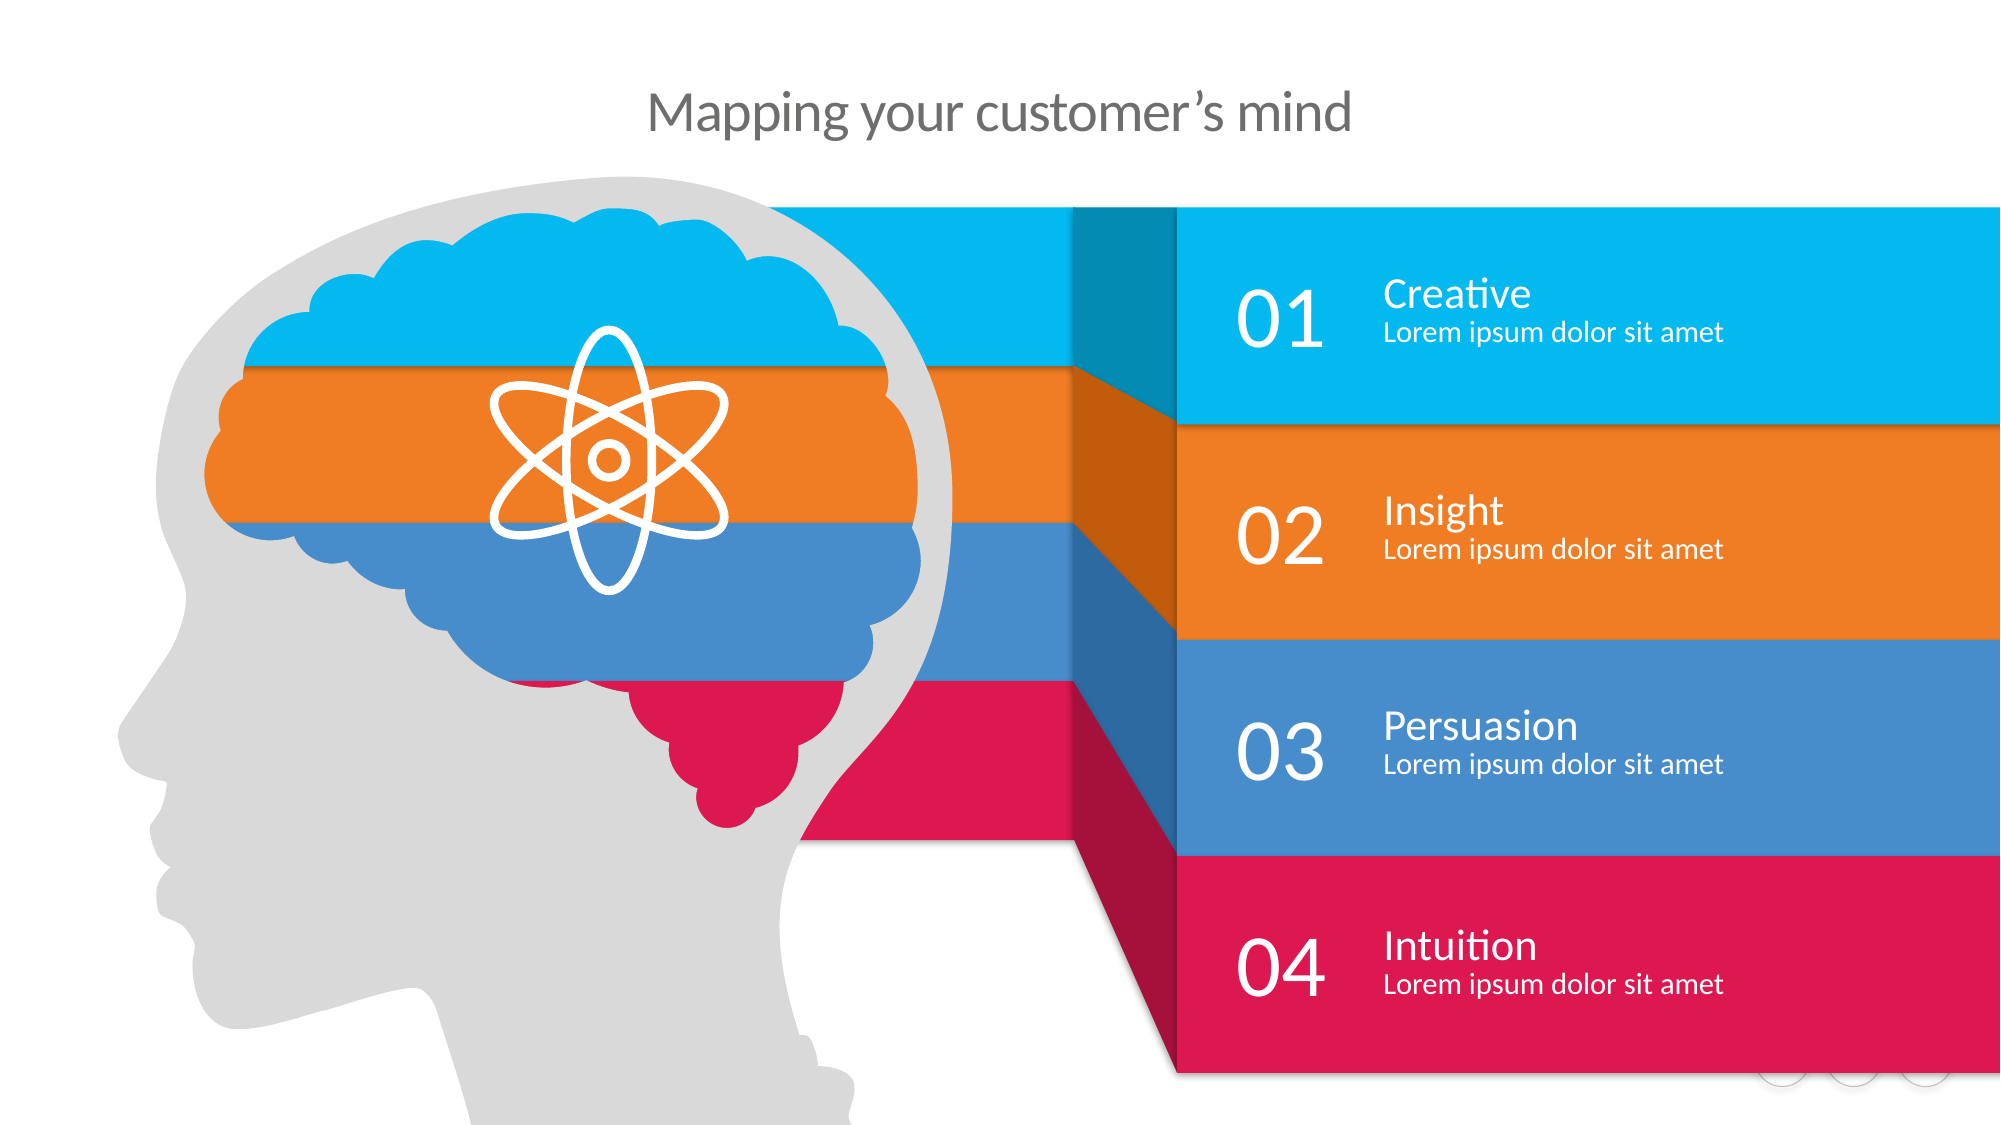

# Mapping your customer’s mind

01

Creative
Lorem ipsum dolor sit amet

02

Insight
Lorem ipsum dolor sit amet

03

Persuasion
Lorem ipsum dolor sit amet

04
Intuition
Lorem ipsum dolor sit amet